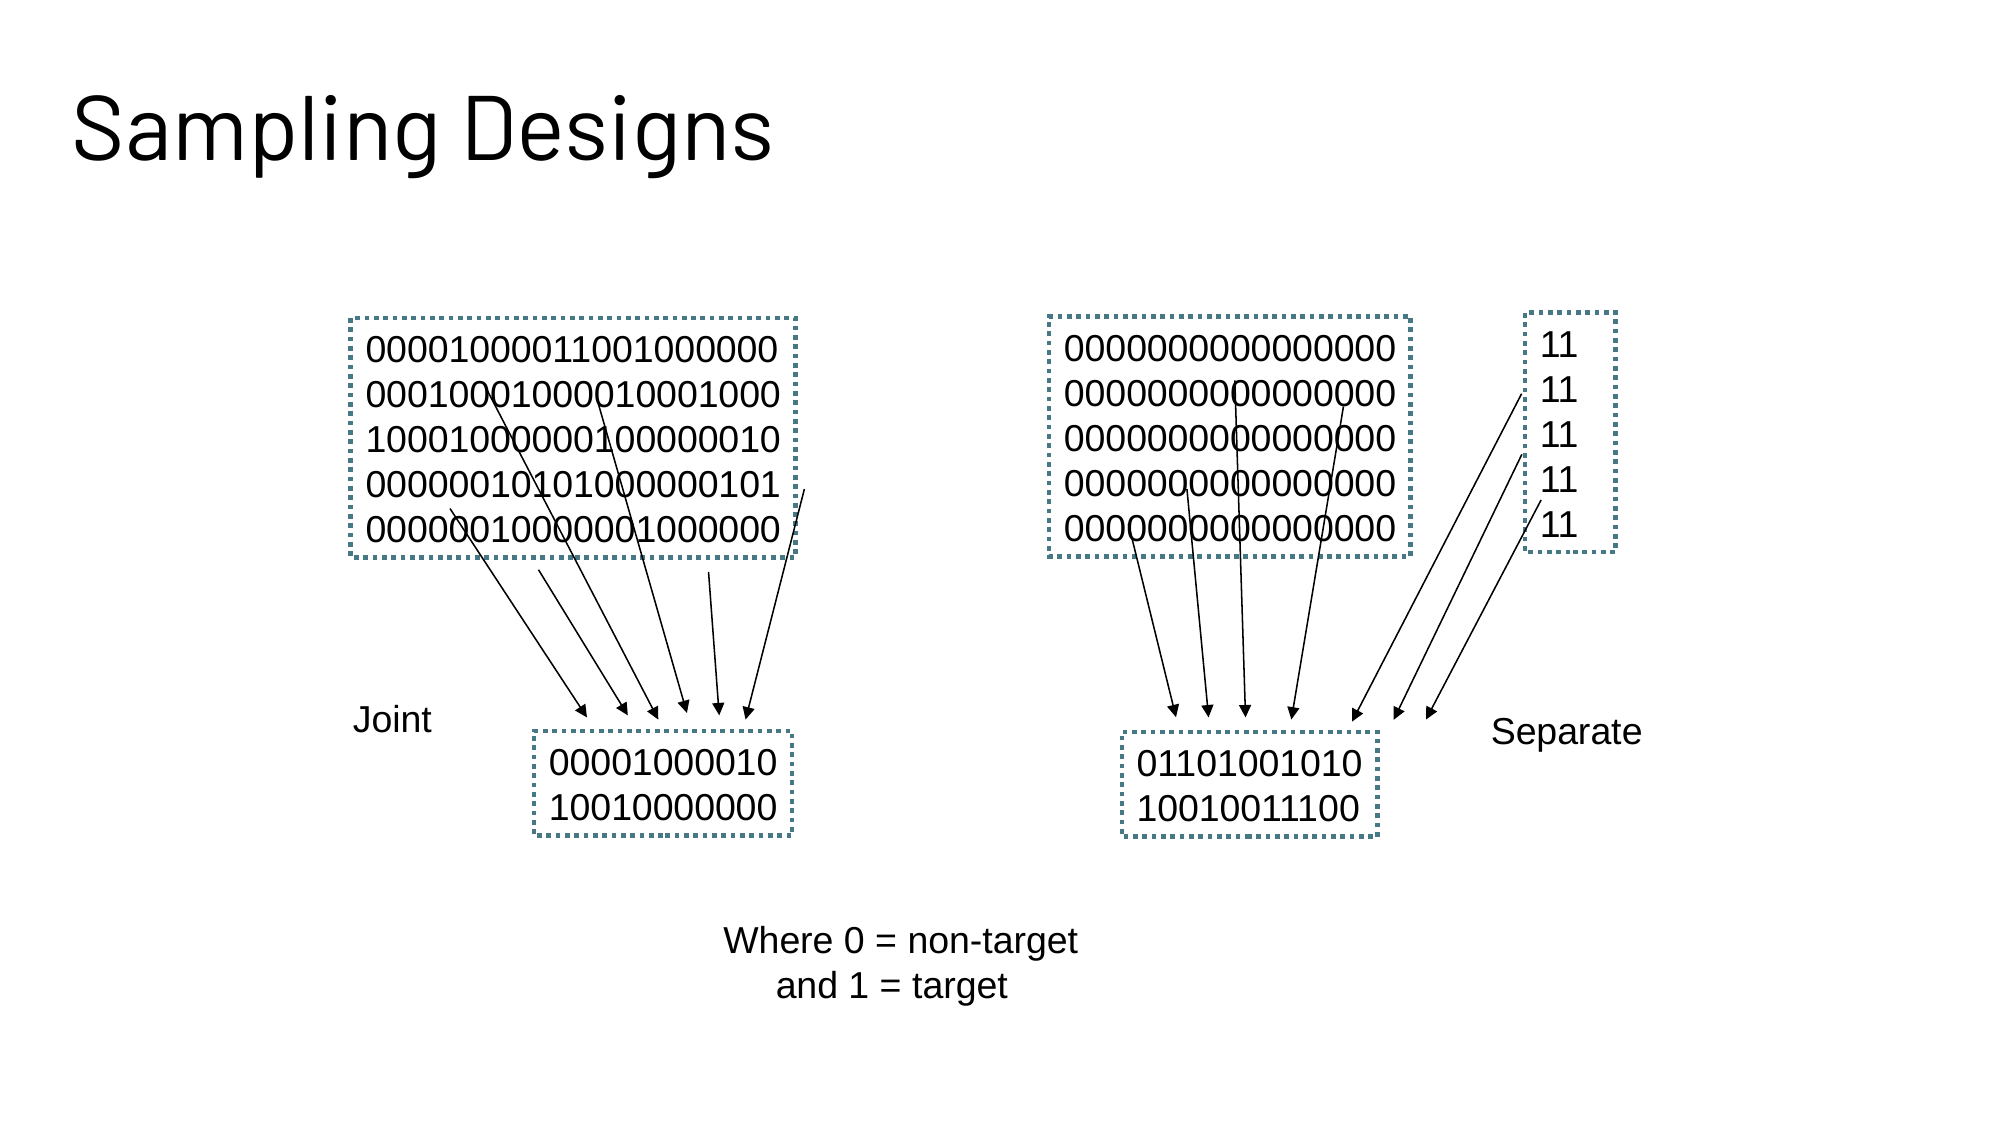

# Sampling Designs
11
11
11
11
11
0000000000000000
0000000000000000
0000000000000000
0000000000000000
0000000000000000
00001000011001000000
00010001000010001000
10001000000100000010
00000010101000000101
00000010000001000000

Joint
Separate
00001000010
10010000000
01101001010
10010011100
Where 0 = non-target
     and 1 = target